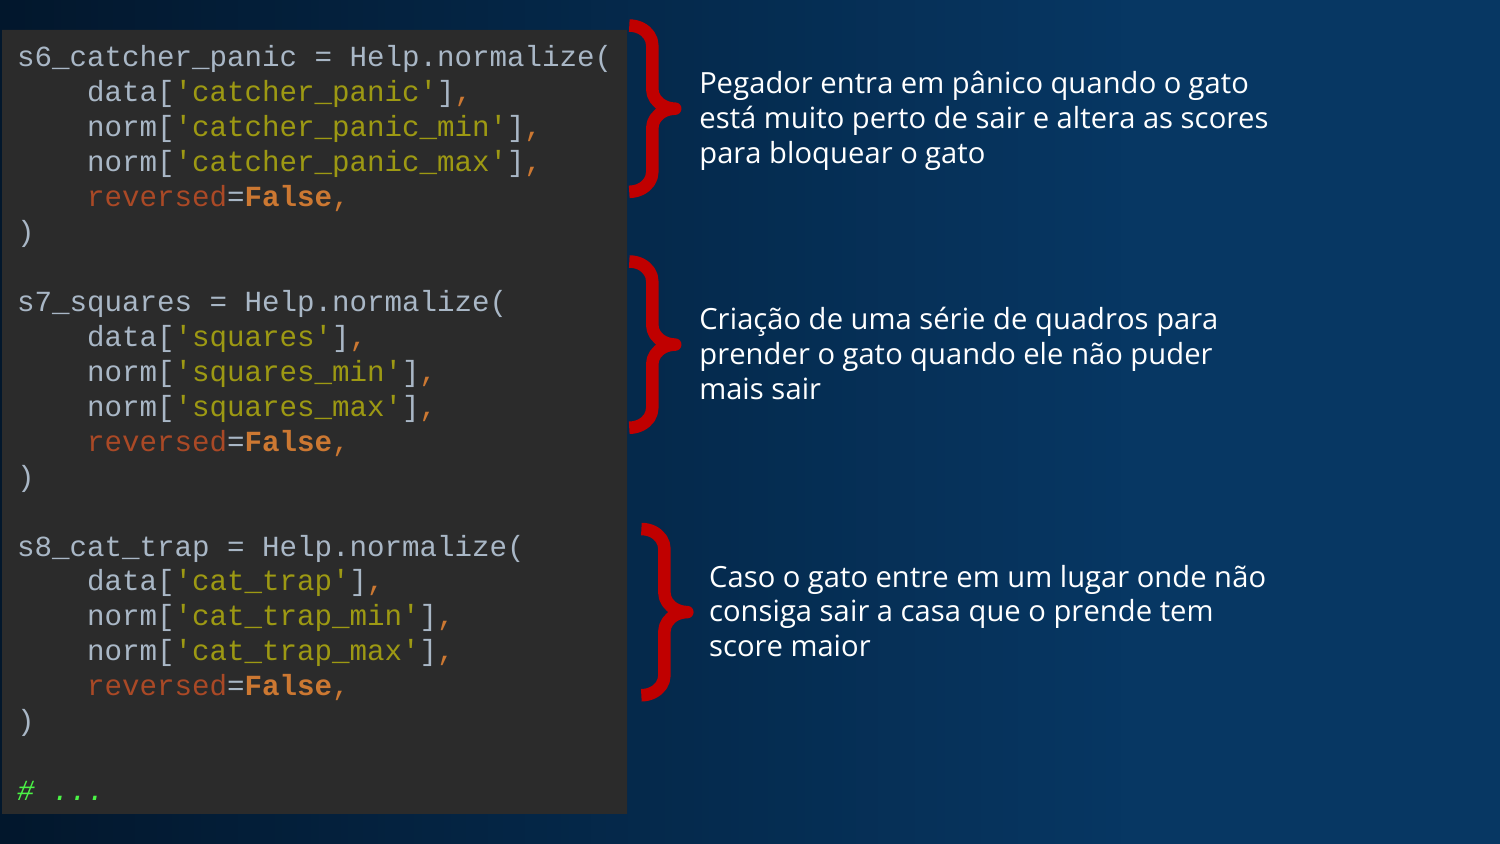

s6_catcher_panic = Help.normalize(
    data['catcher_panic'],
    norm['catcher_panic_min'],
    norm['catcher_panic_max'],
    reversed=False,
)
s7_squares = Help.normalize(
    data['squares'],
    norm['squares_min'],
    norm['squares_max'],
    reversed=False,
)
s8_cat_trap = Help.normalize(
    data['cat_trap'],
    norm['cat_trap_min'],
    norm['cat_trap_max'],
    reversed=False,
)

# ...

Pegador entra em pânico quando o gato está muito perto de sair e altera as scores para bloquear o gato

Criação de uma série de quadros para prender o gato quando ele não puder mais sair

Caso o gato entre em um lugar onde não consiga sair a casa que o prende tem score maior